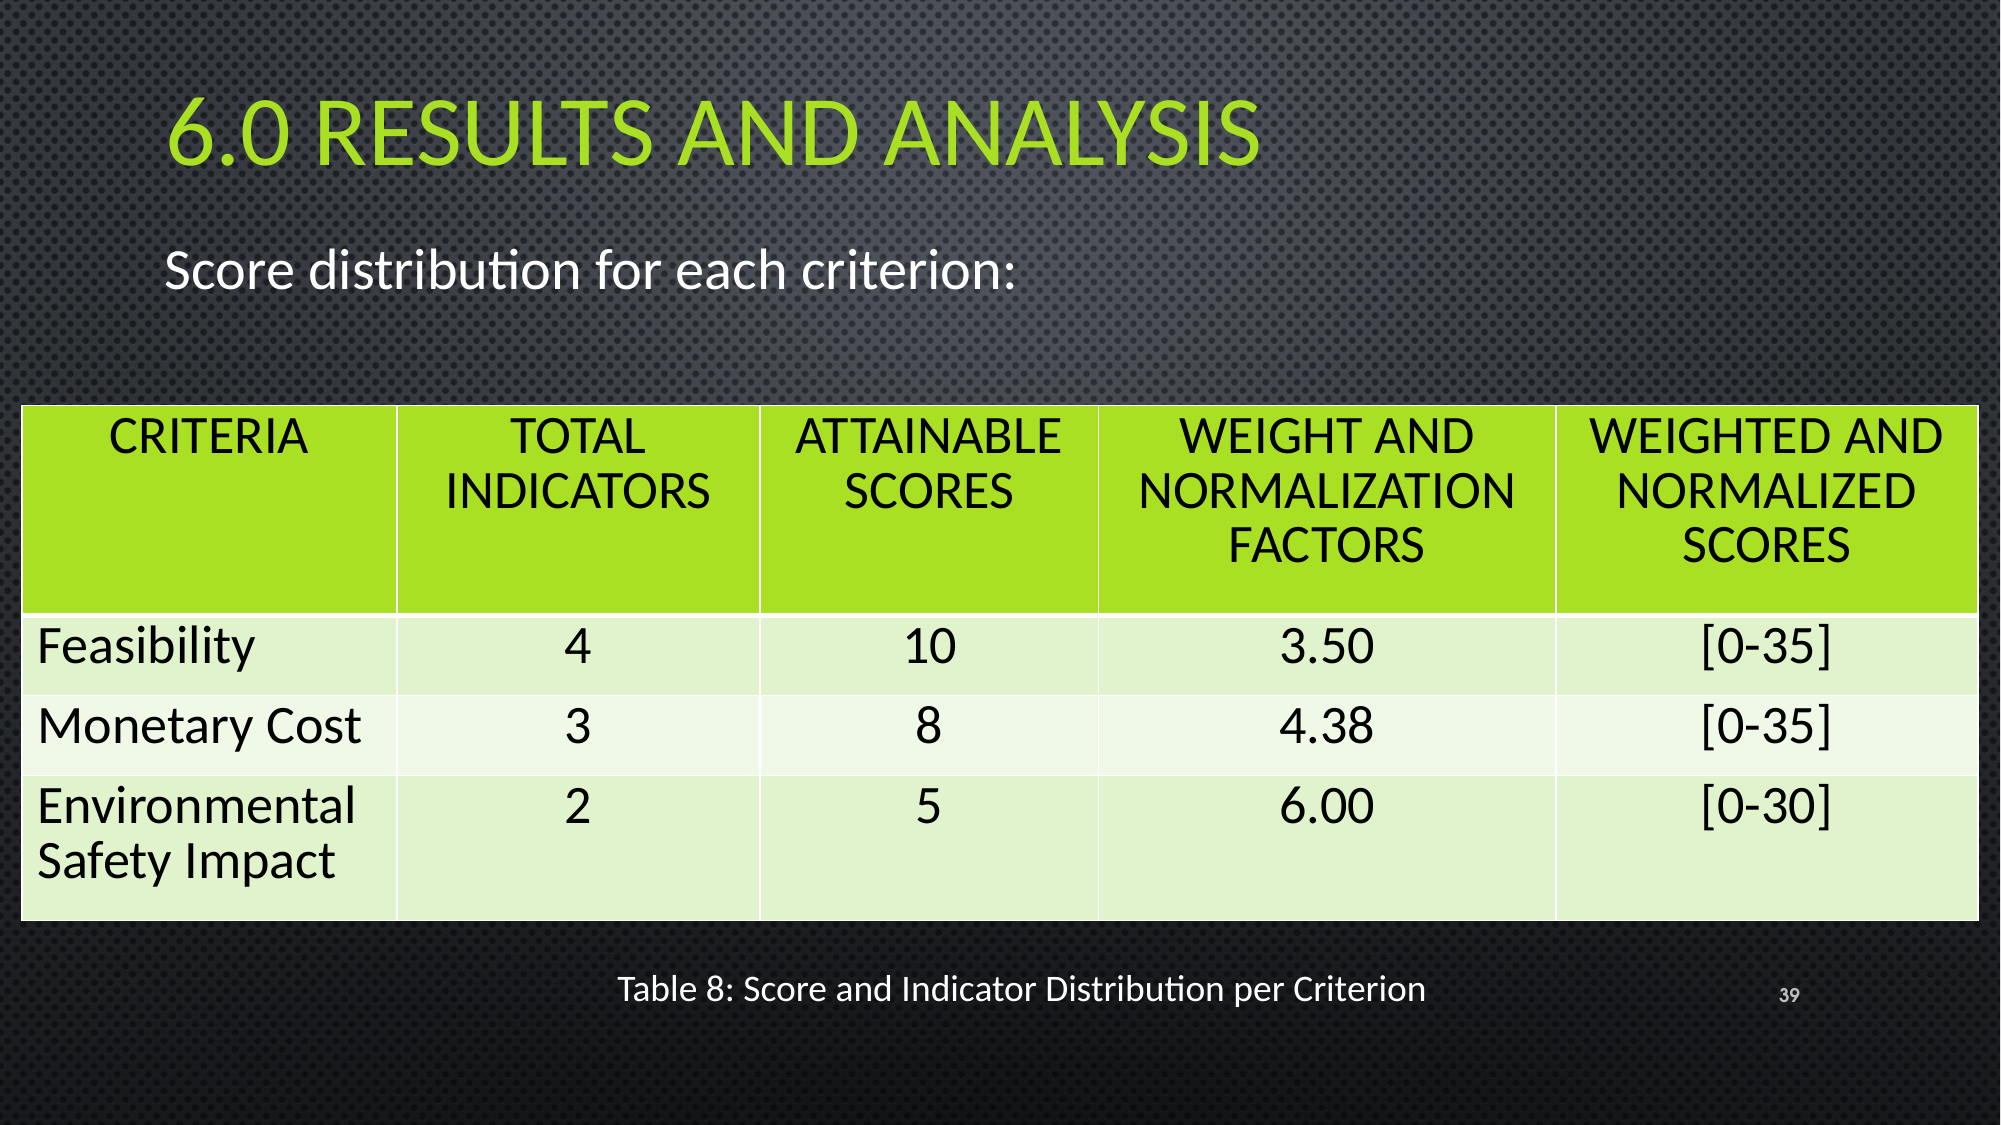

6.0 RESULTS AND ANALYSIS
Score distribution for each criterion:
| CRITERIA | TOTAL INDICATORS | ATTAINABLE SCORES | WEIGHT AND NORMALIZATION FACTORS | WEIGHTED AND NORMALIZED SCORES |
| --- | --- | --- | --- | --- |
| Feasibility | 4 | 10 | 3.50 | [0-35] |
| Monetary Cost | 3 | 8 | 4.38 | [0-35] |
| Environmental Safety Impact | 2 | 5 | 6.00 | [0-30] |
Table 8: Score and Indicator Distribution per Criterion
39